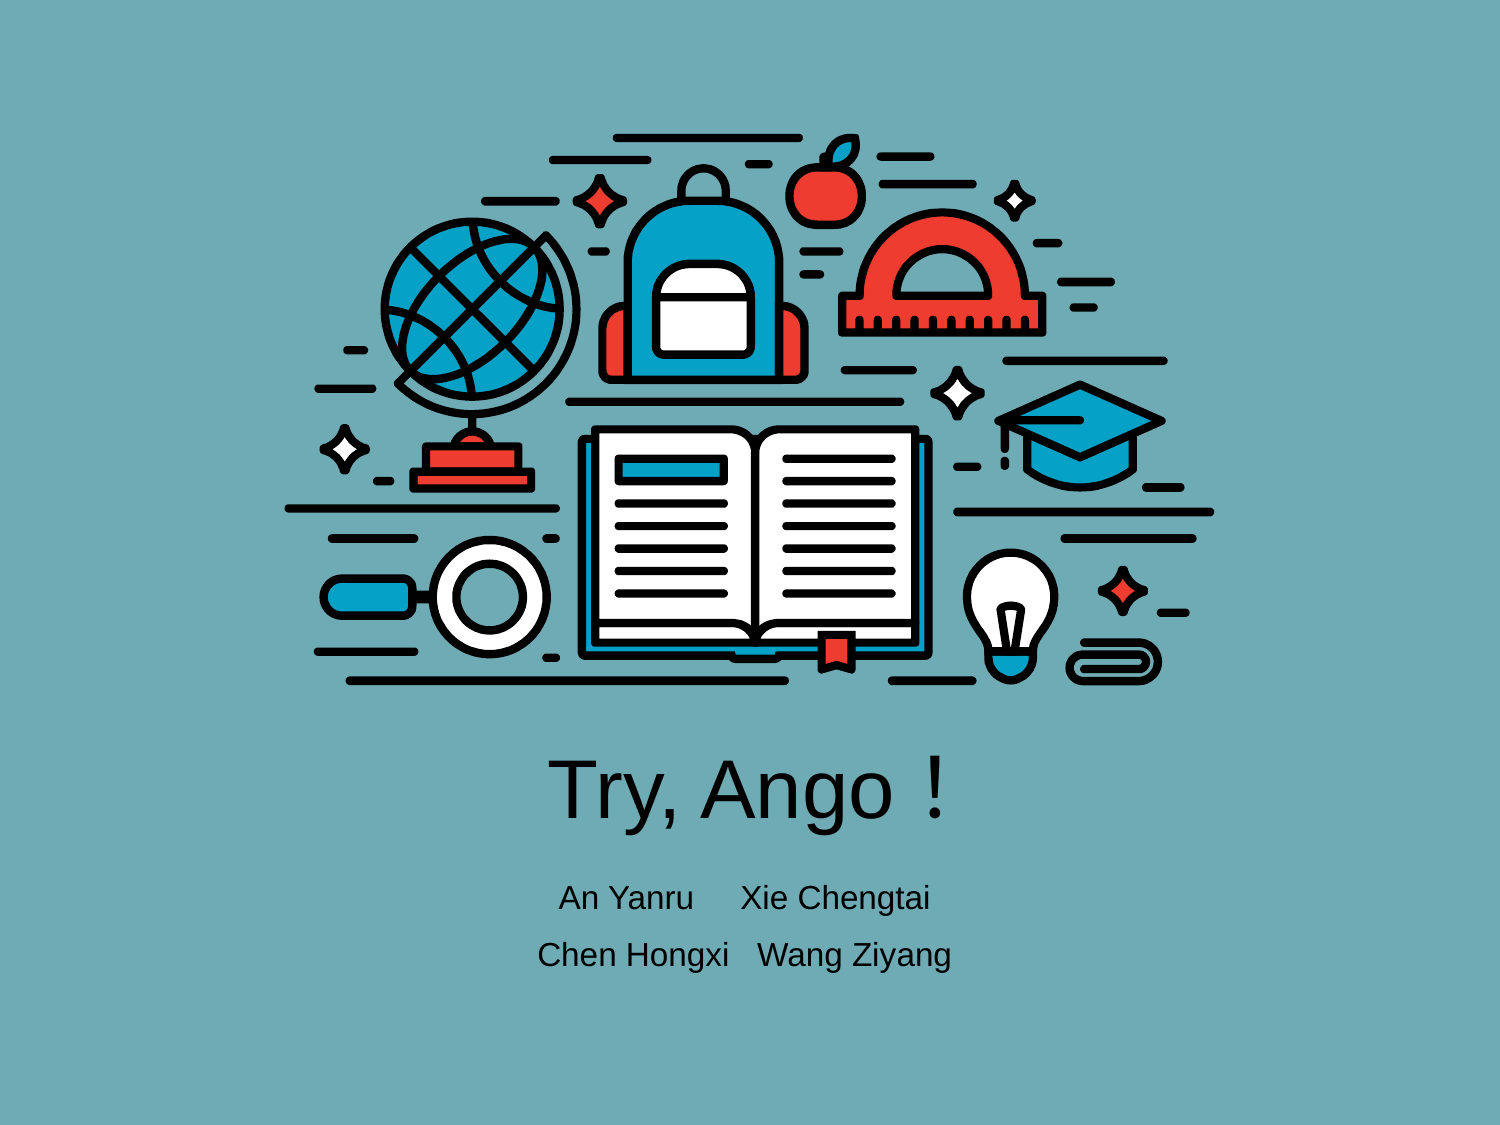

Try, Ango！
An Yanru     Xie Chengtai
Chen Hongxi   Wang Ziyang